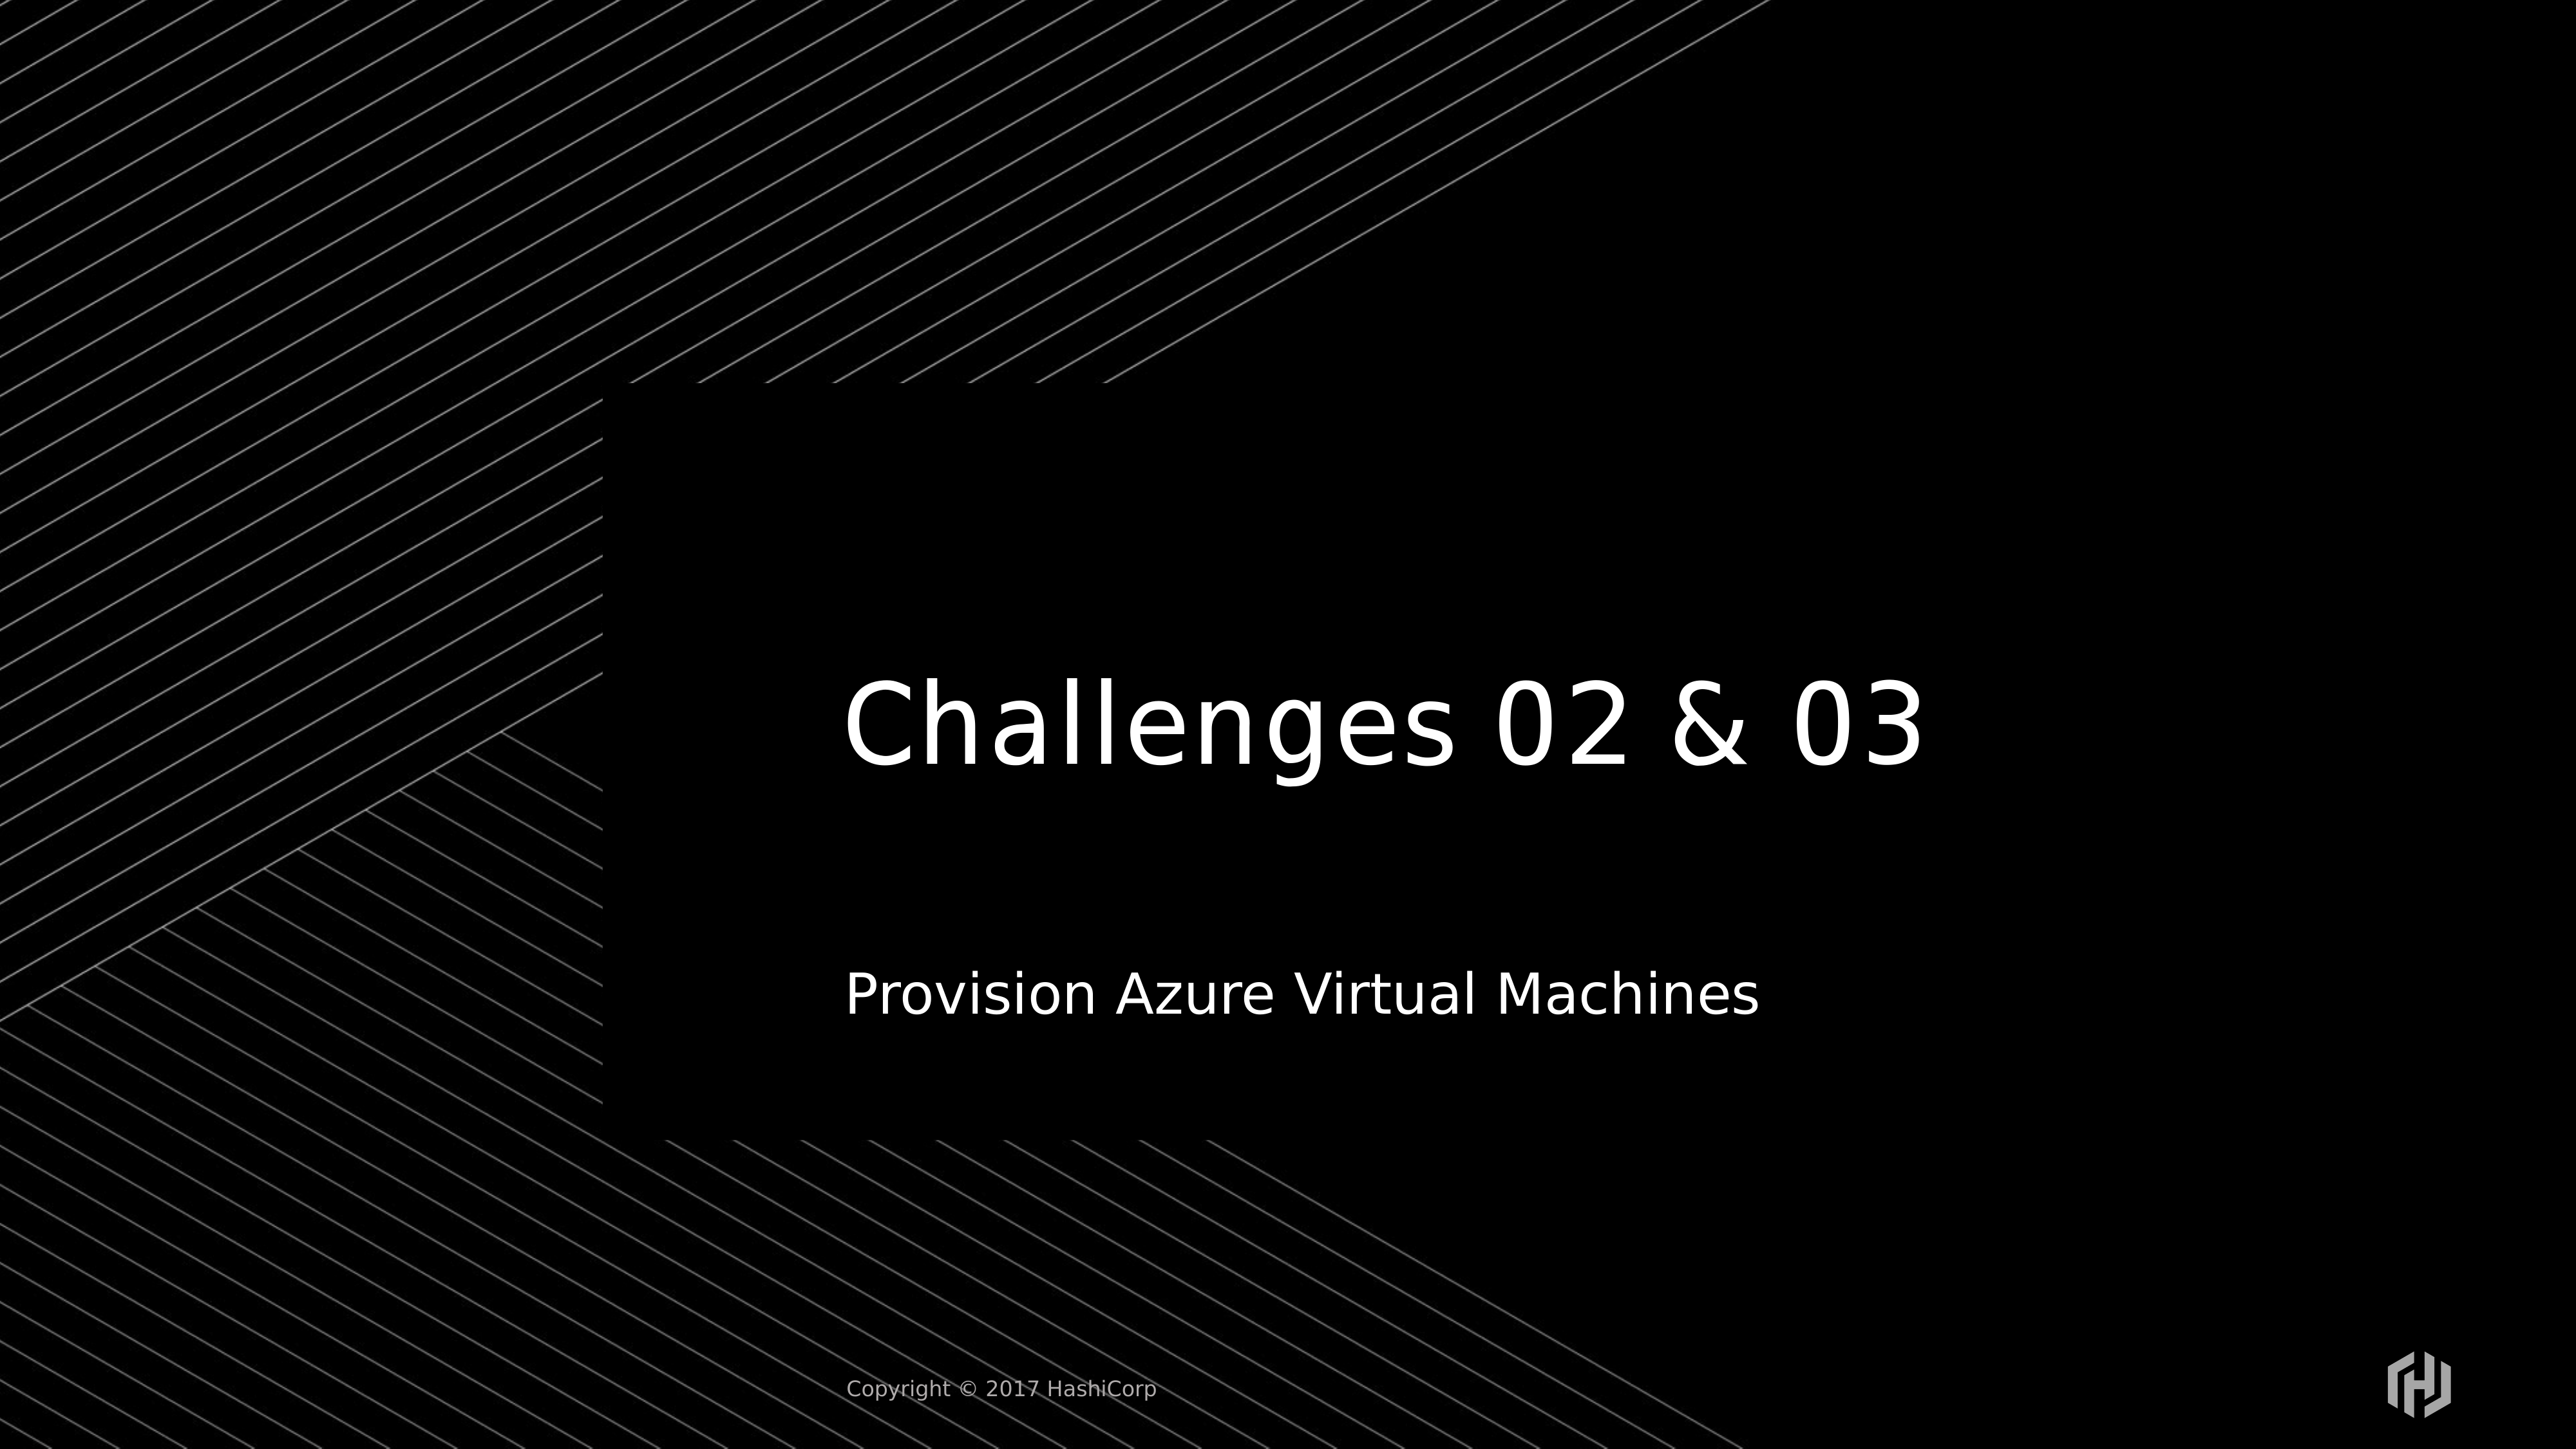

# Challenges 02 & 03
Provision Azure Virtual Machines